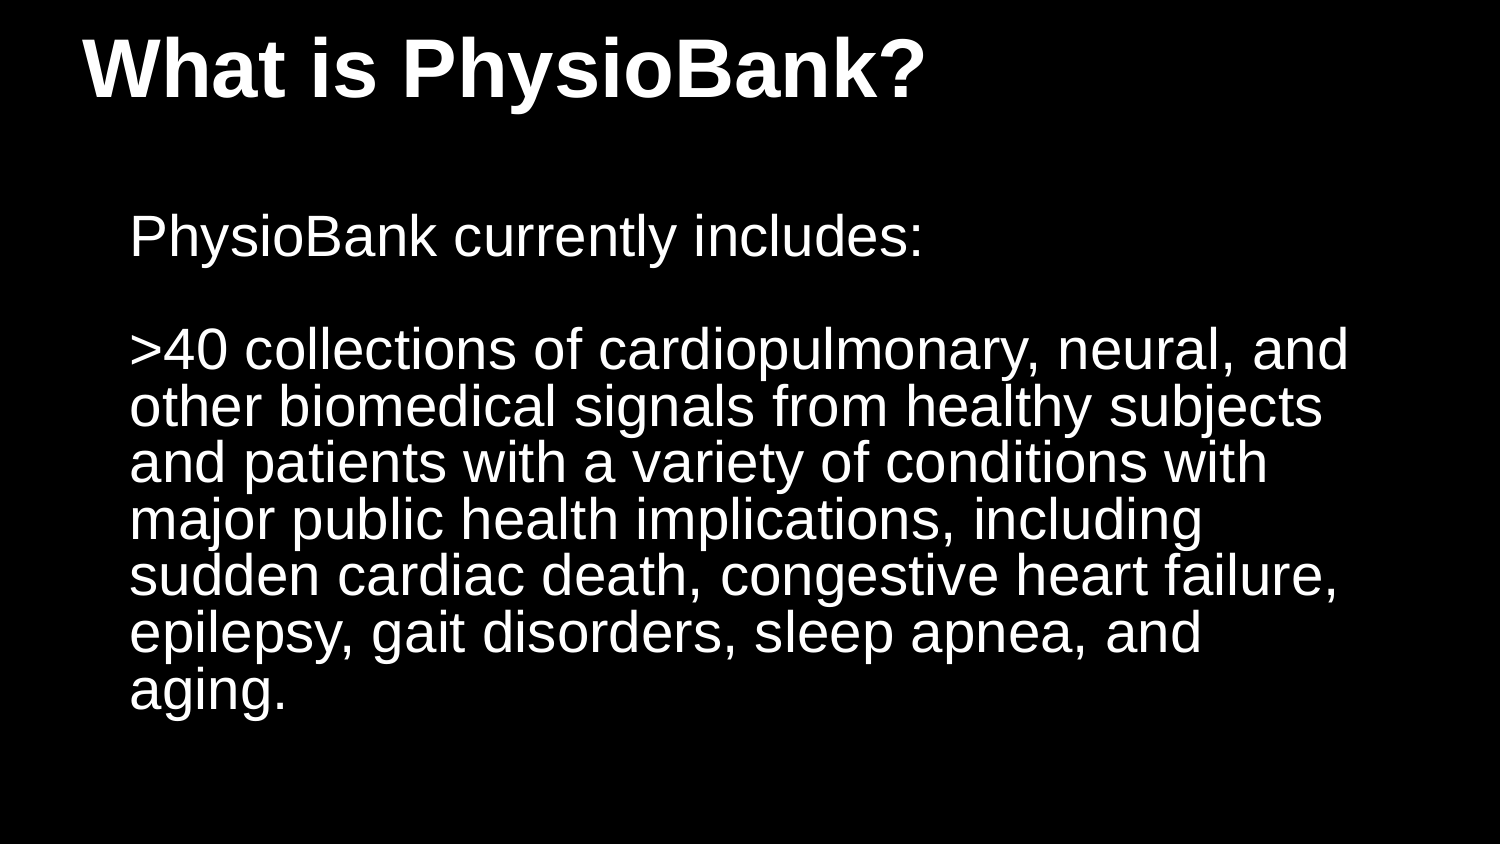

What is PhysioBank?
PhysioBank currently includes:

>40 collections of cardiopulmonary, neural, and other biomedical signals from healthy subjects and patients with a variety of conditions with major public health implications, including sudden cardiac death, congestive heart failure, epilepsy, gait disorders, sleep apnea, and aging.